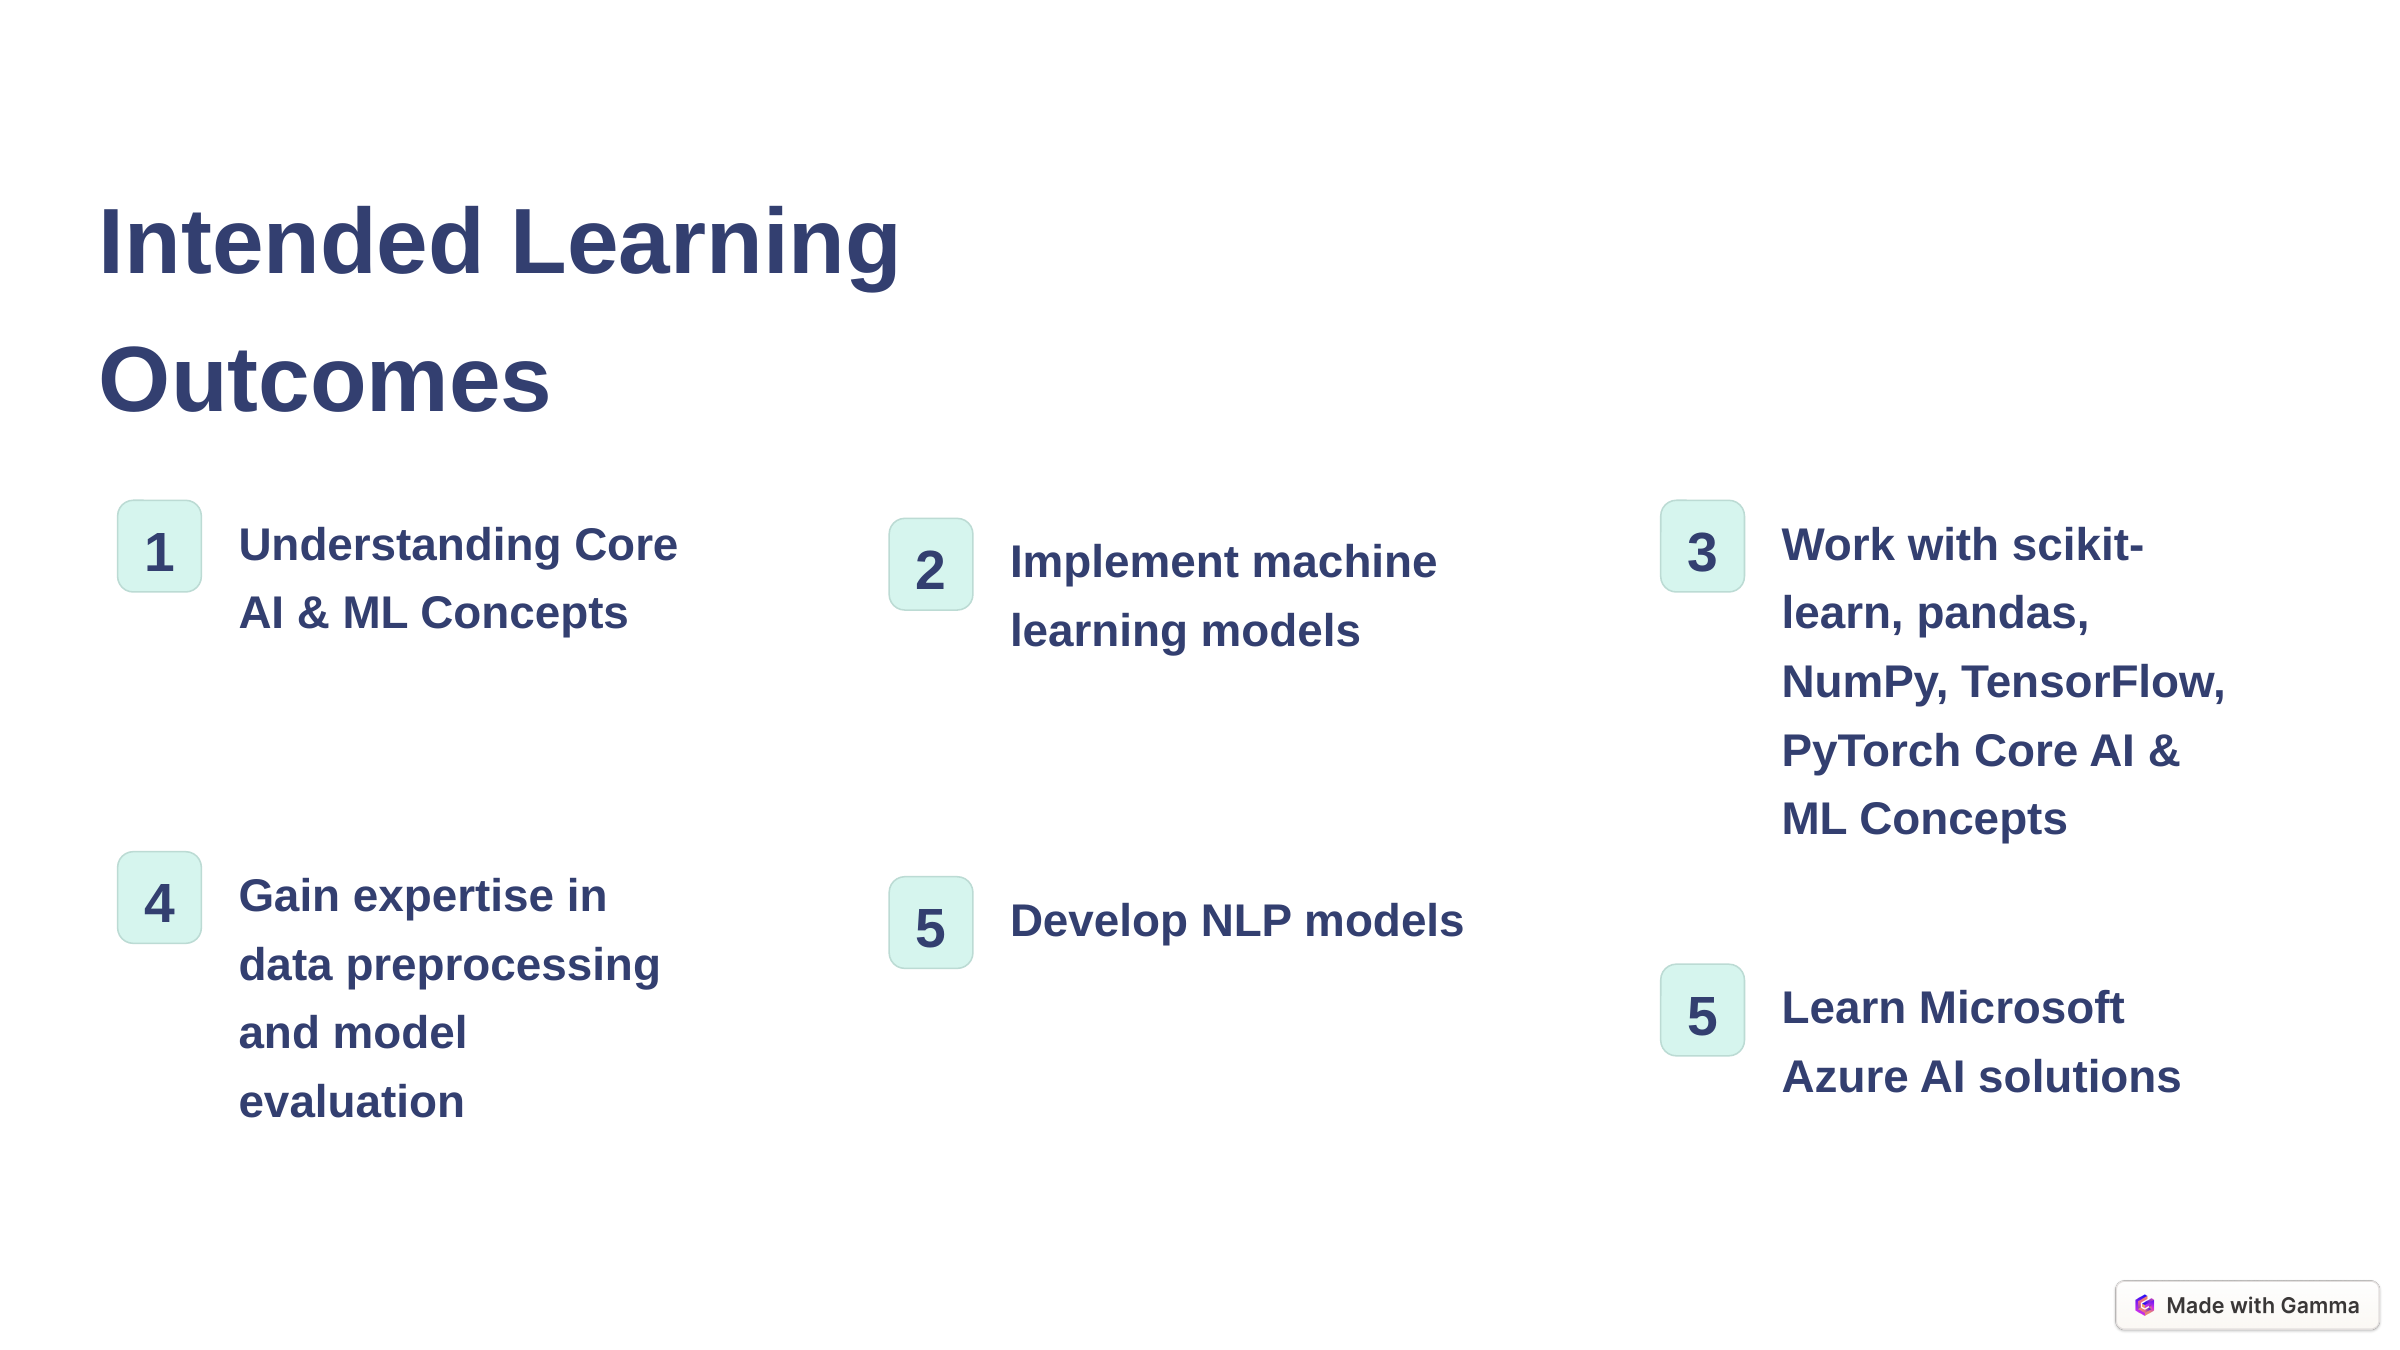

Intended Learning Outcomes

Understanding Core AI & ML Concepts
1

Work with scikit-learn, pandas, NumPy, TensorFlow, PyTorch Core AI & ML Concepts
3

Implement machine learning models

2

Gain expertise in data preprocessing and model evaluation

4

Develop NLP models

5

Learn Microsoft Azure AI solutions

5